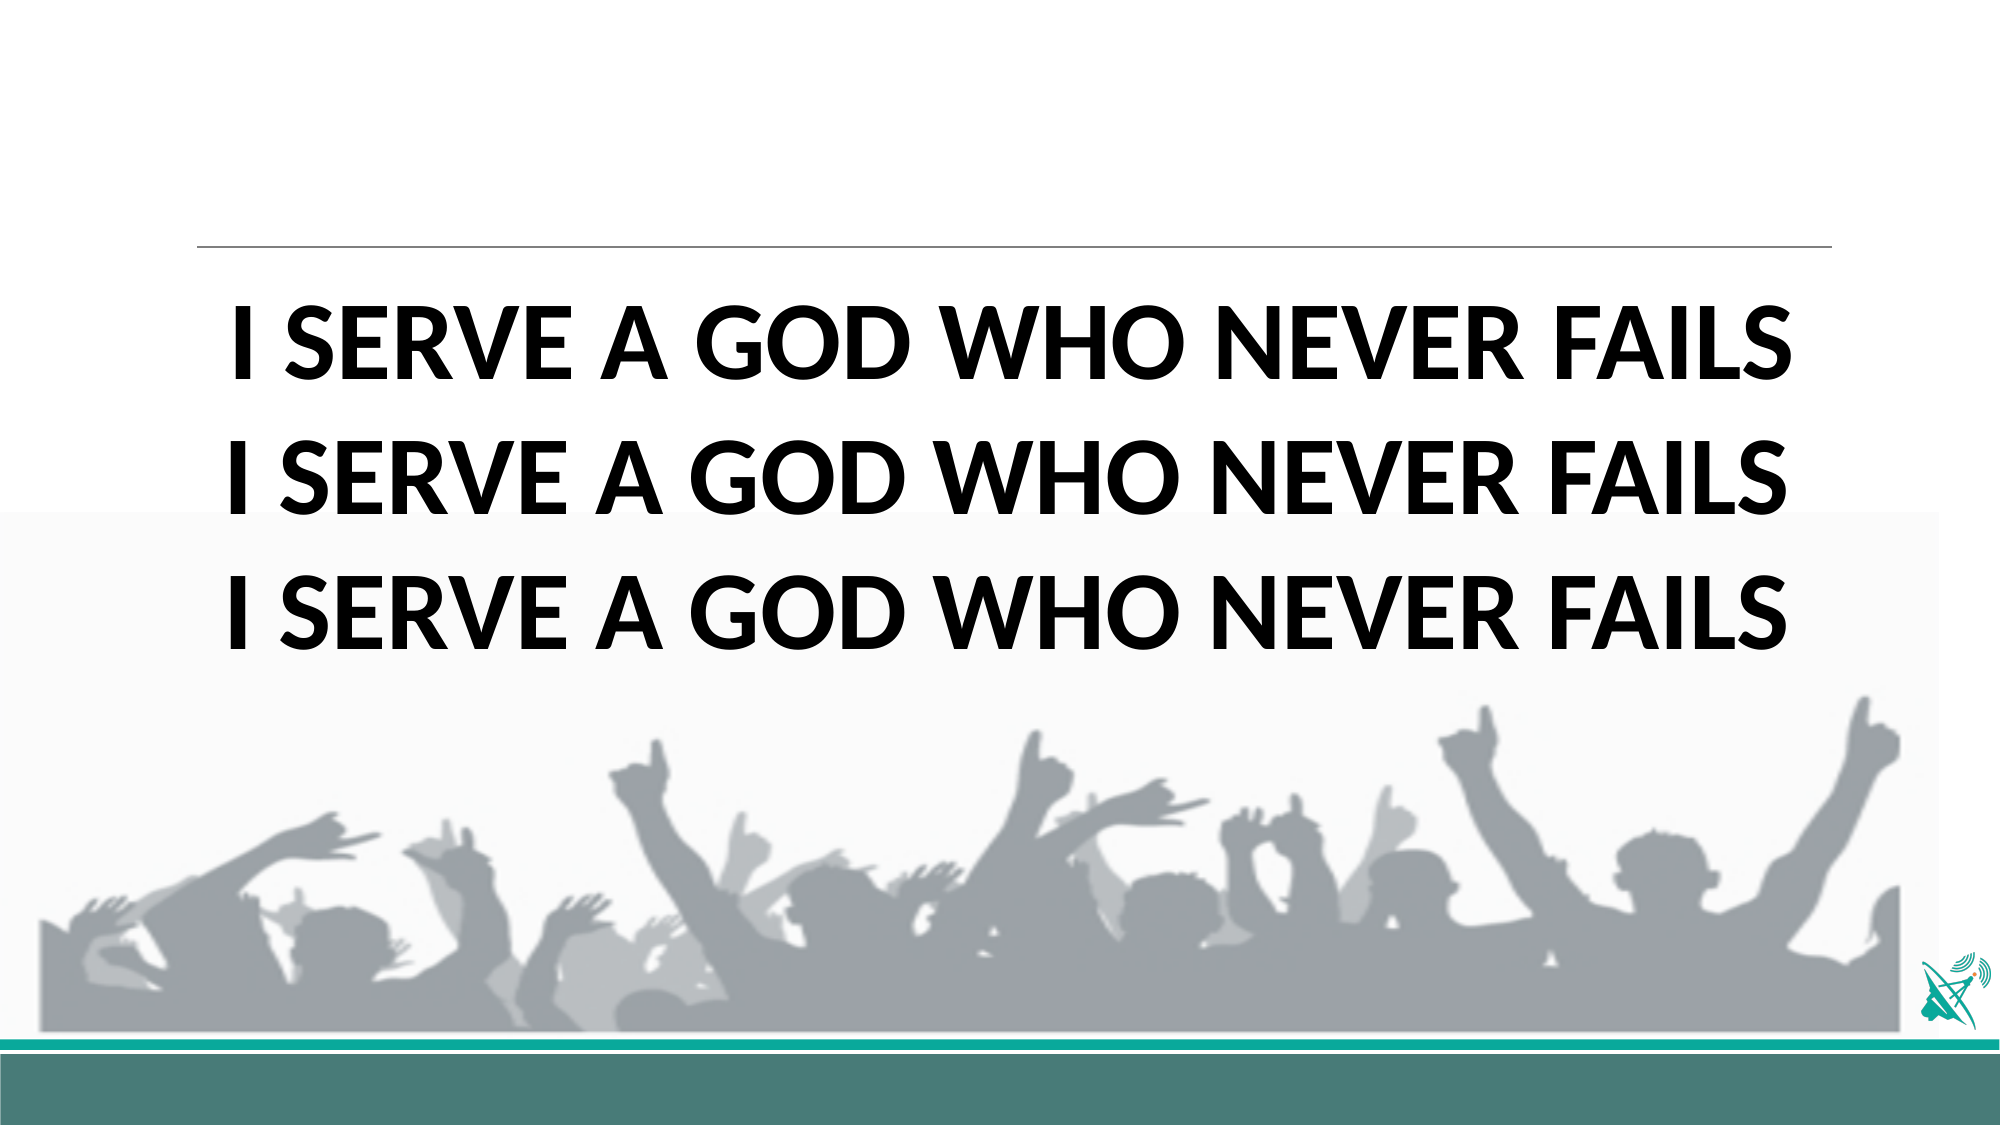

I SERVE A GOD WHO NEVER FAILS
I SERVE A GOD WHO NEVER FAILS
I SERVE A GOD WHO NEVER FAILS